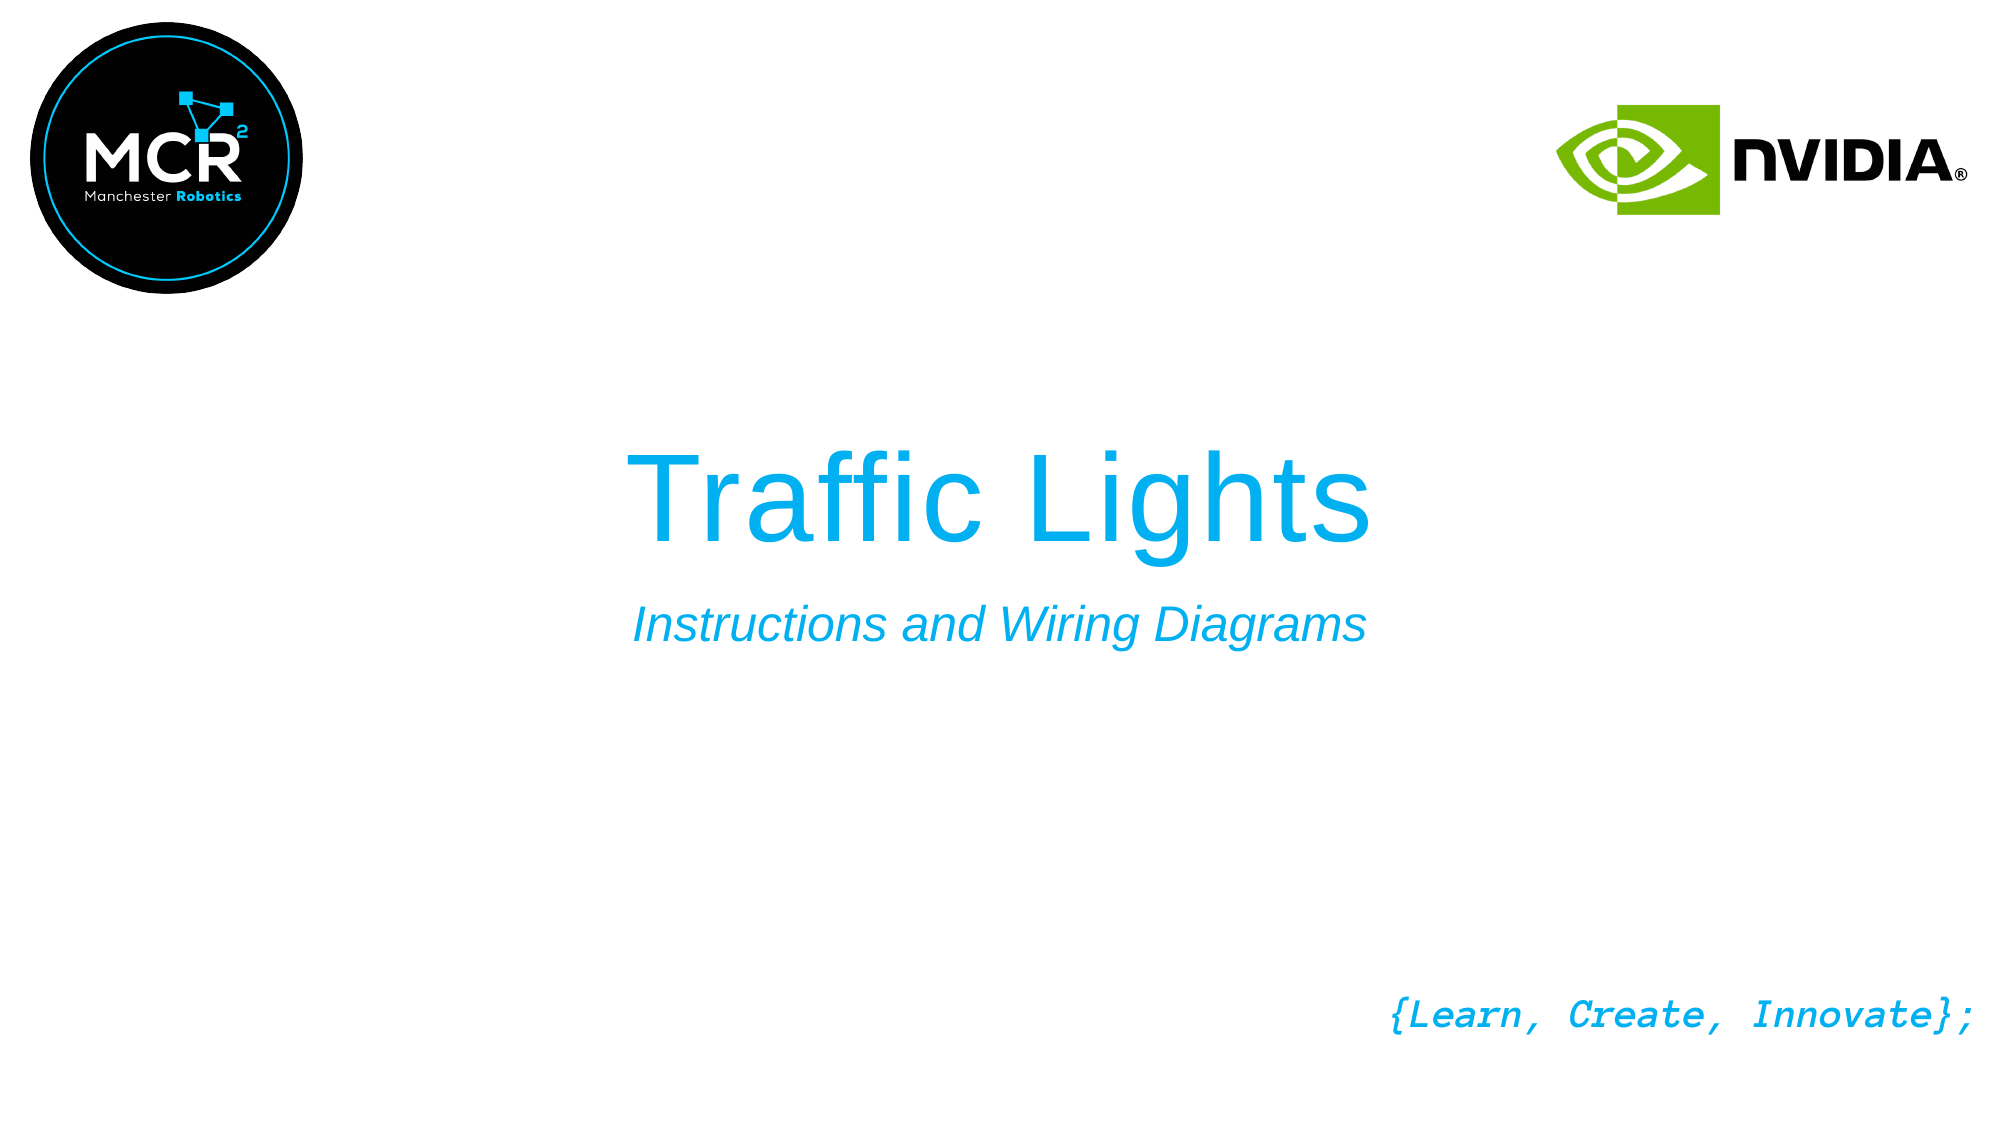

# Traffic Lights
Instructions and Wiring Diagrams